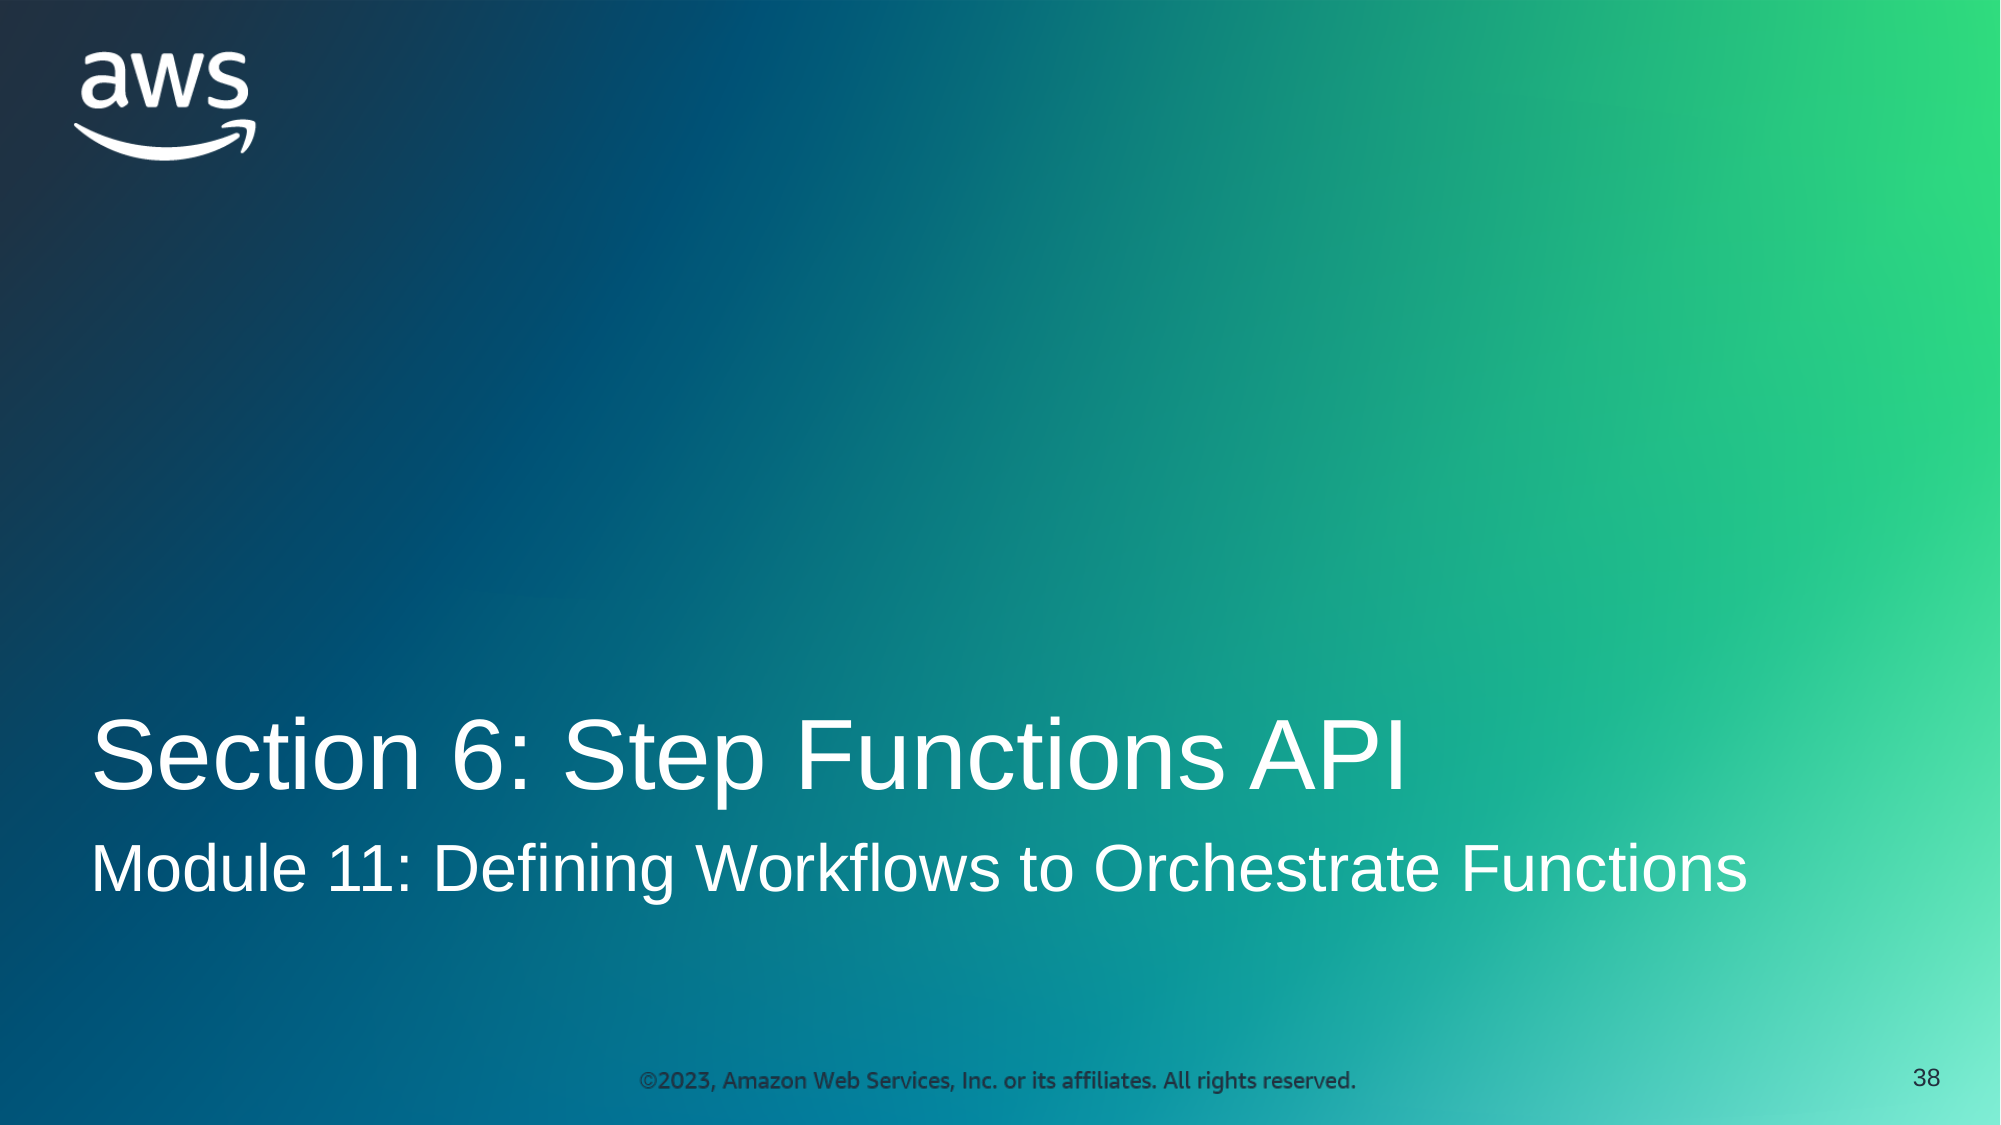

Section 6: Step Functions API
Module 11: Defining Workflows to Orchestrate Functions
38